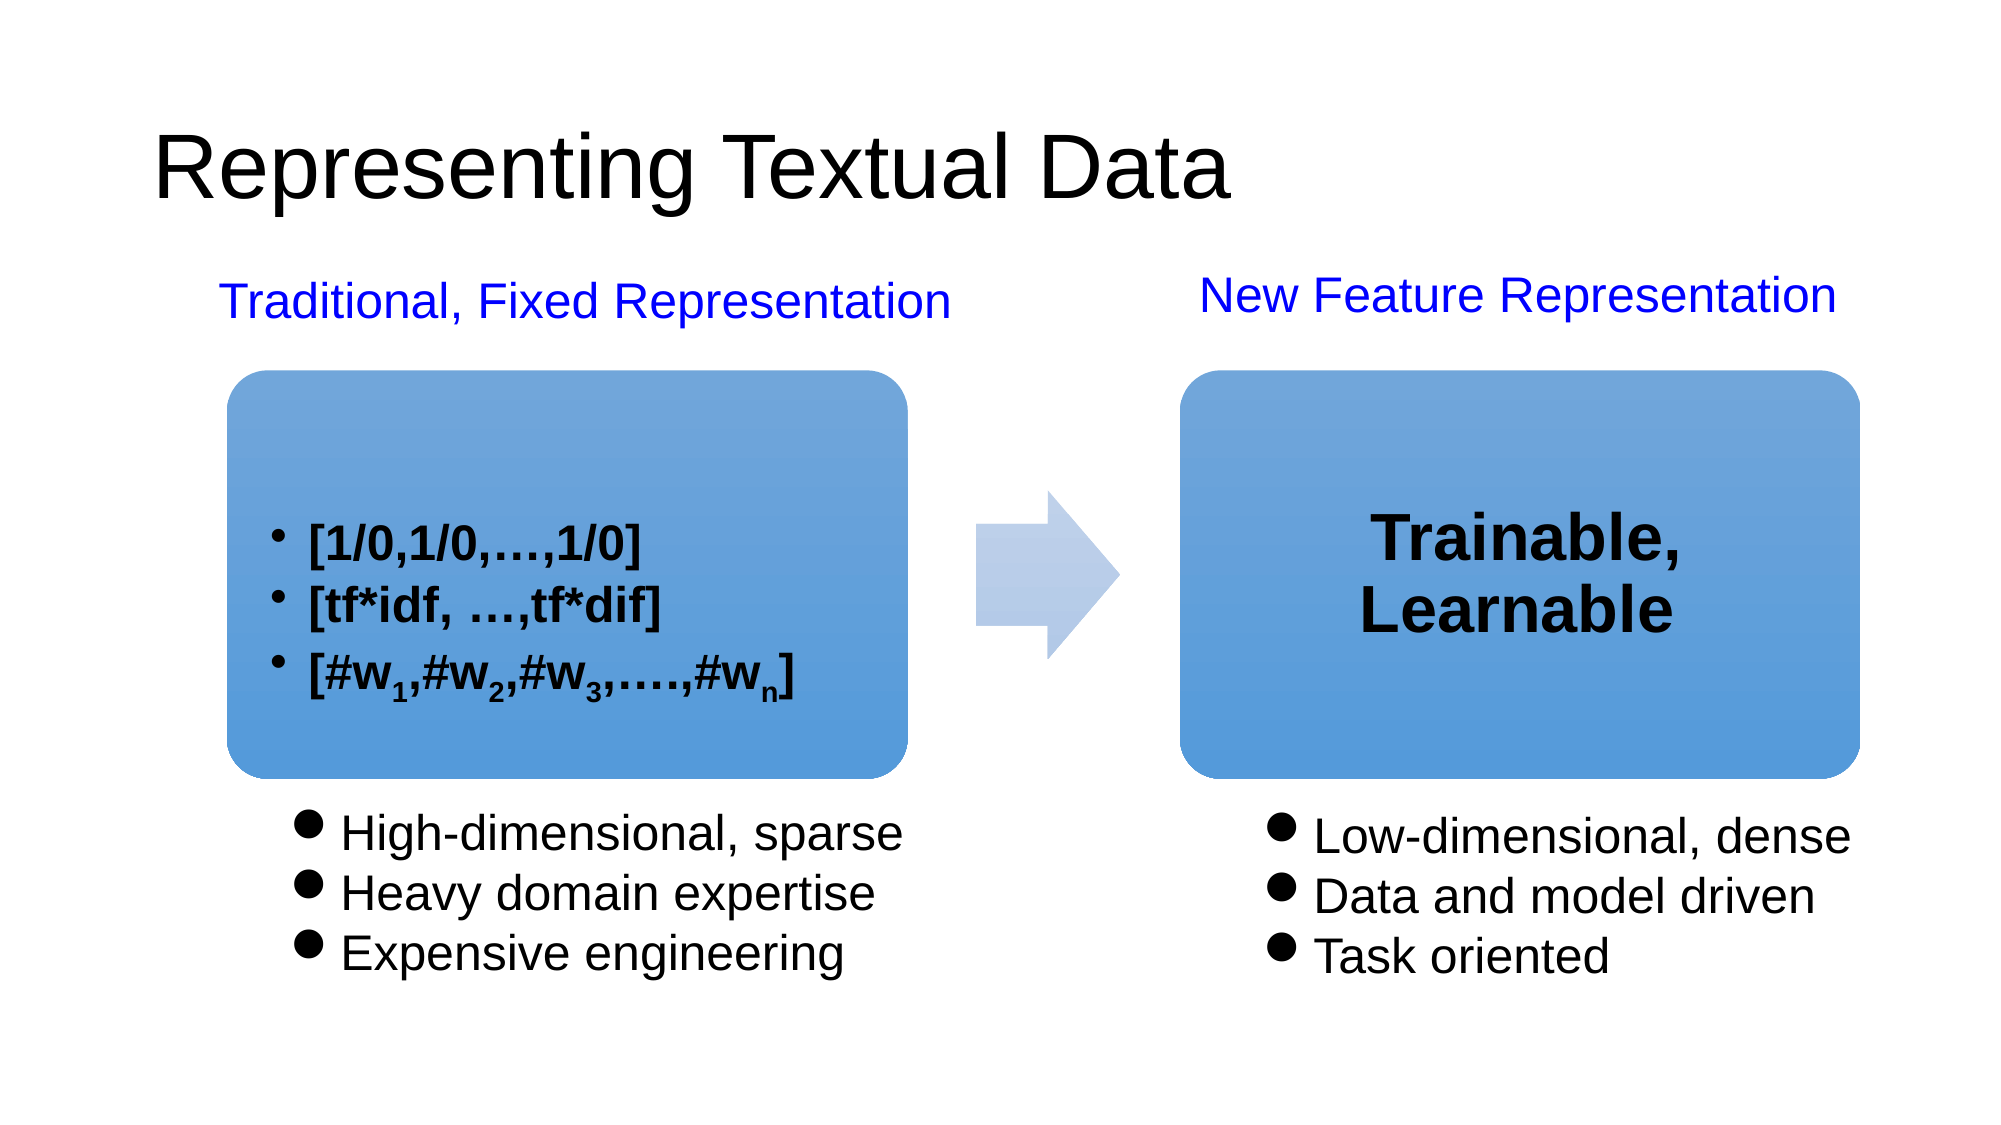

# Representing Textual Data

[1/0,1/0,…,1/0]
[tf*idf, …,tf*dif]
[#w1,#w2,#w3,….,#wn]

Trainable, Learnable
New Feature Representation
Traditional, Fixed Representation

High-dimensional, sparse
Heavy domain expertise
Expensive engineering
Low-dimensional, dense
Data and model driven
Task oriented